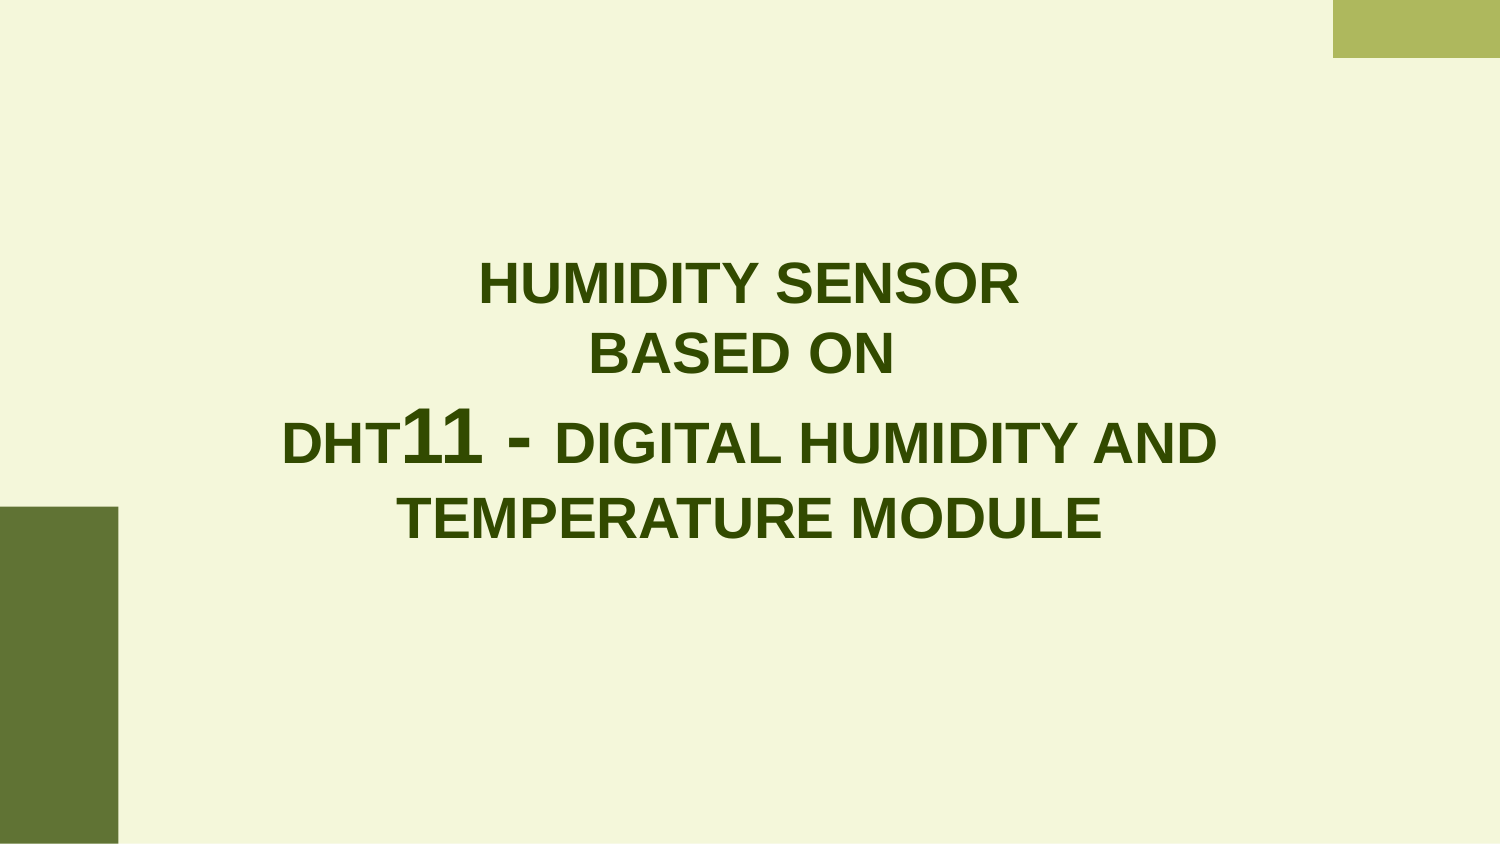

# HUMIDITY SENSOR
BASED ON
DHT11 - DIGITAL HUMIDITY AND TEMPERATURE MODULE